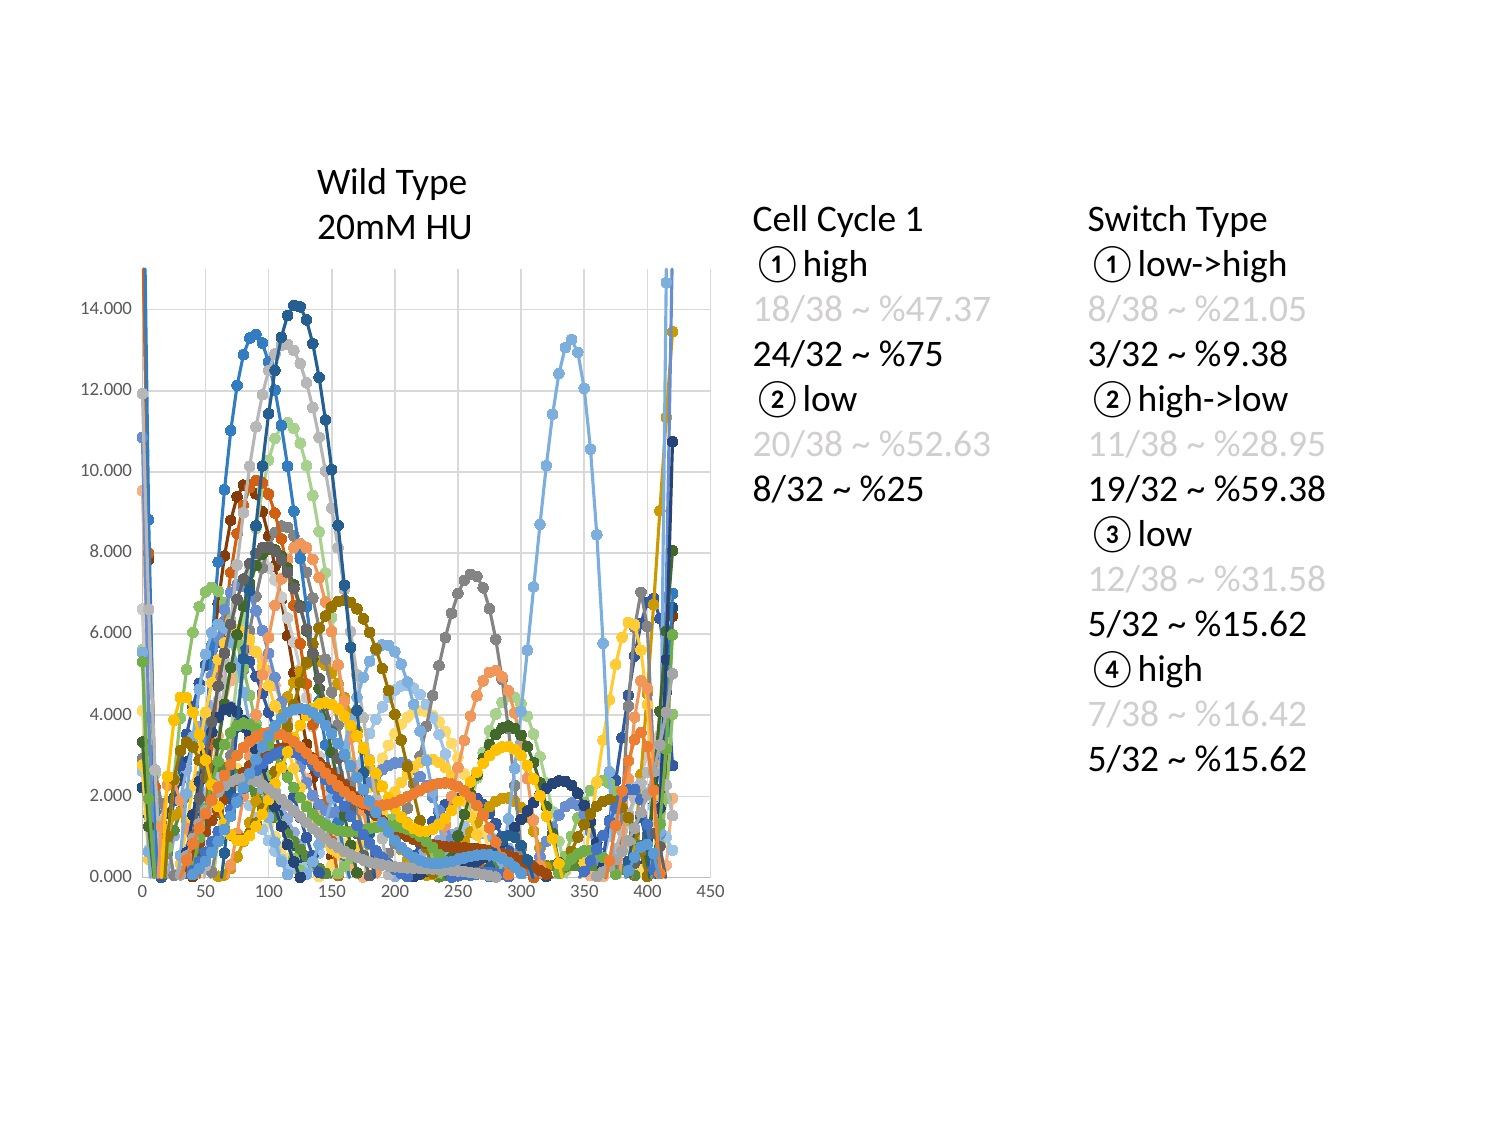

Wild Type 20mM HU
Cell Cycle 1
①high
18/38 ~ %47.37
24/32 ~ %75
②low
20/38 ~ %52.63
8/32 ~ %25
Switch Type
①low->high
8/38 ~ %21.05
3/32 ~ %9.38
②high->low
11/38 ~ %28.95
19/32 ~ %59.38
③low
12/38 ~ %31.58
5/32 ~ %15.62
④high
7/38 ~ %16.42
5/32 ~ %15.62

### Chart

| Category |  |  |  |  |  |  |  |  |  |  |  |  |  |  |  |  |  |  |  |  |  |  |  |  |  |  |  |  |  |  |  |  |
|---|---|---|---|---|---|---|---|---|---|---|---|---|---|---|---|---|---|---|---|---|---|---|---|---|---|---|---|---|---|---|---|---|